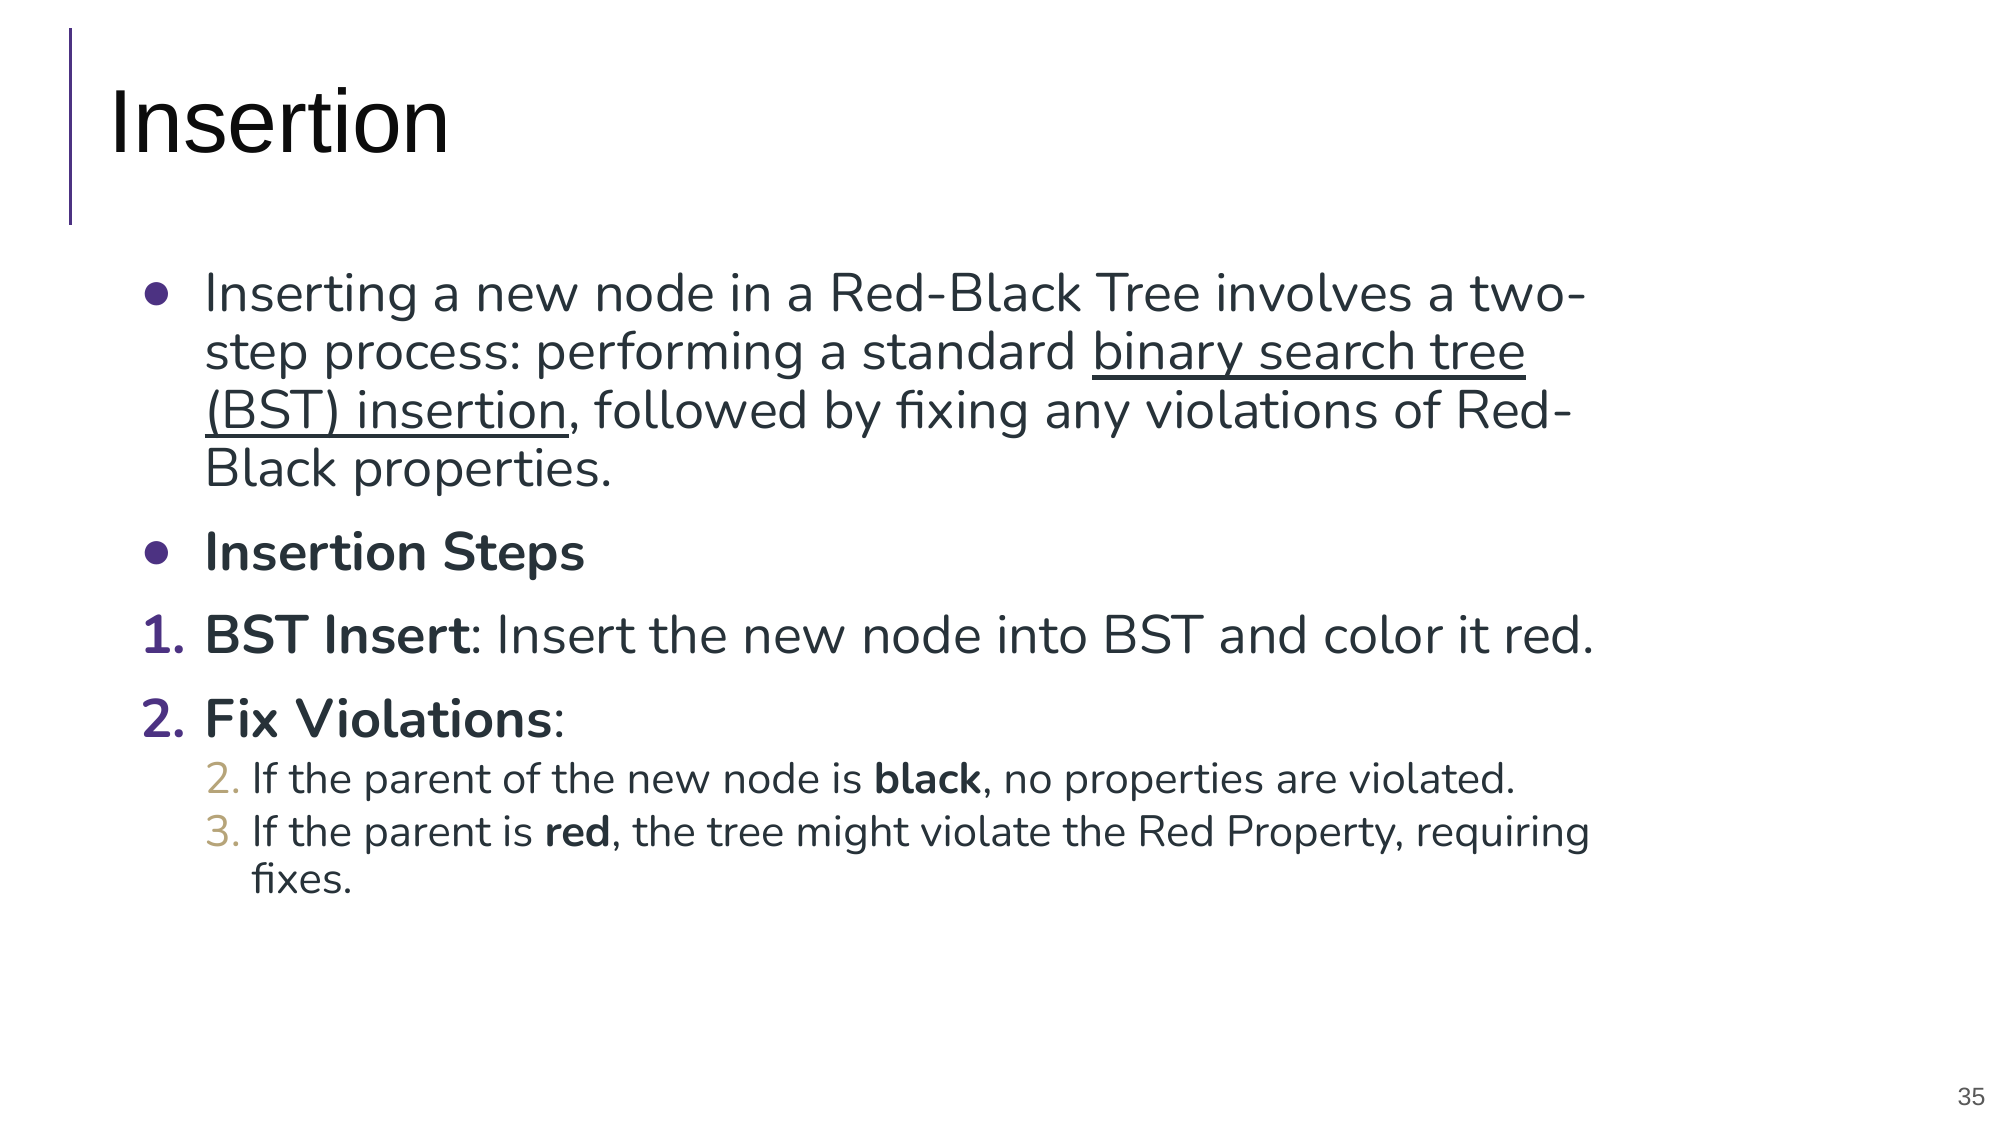

# Insertion
Inserting a new node in a Red-Black Tree involves a two-step process: performing a standard binary search tree (BST) insertion, followed by fixing any violations of Red-Black properties.
Insertion Steps
BST Insert: Insert the new node into BST and color it red.
Fix Violations:
If the parent of the new node is black, no properties are violated.
If the parent is red, the tree might violate the Red Property, requiring fixes.